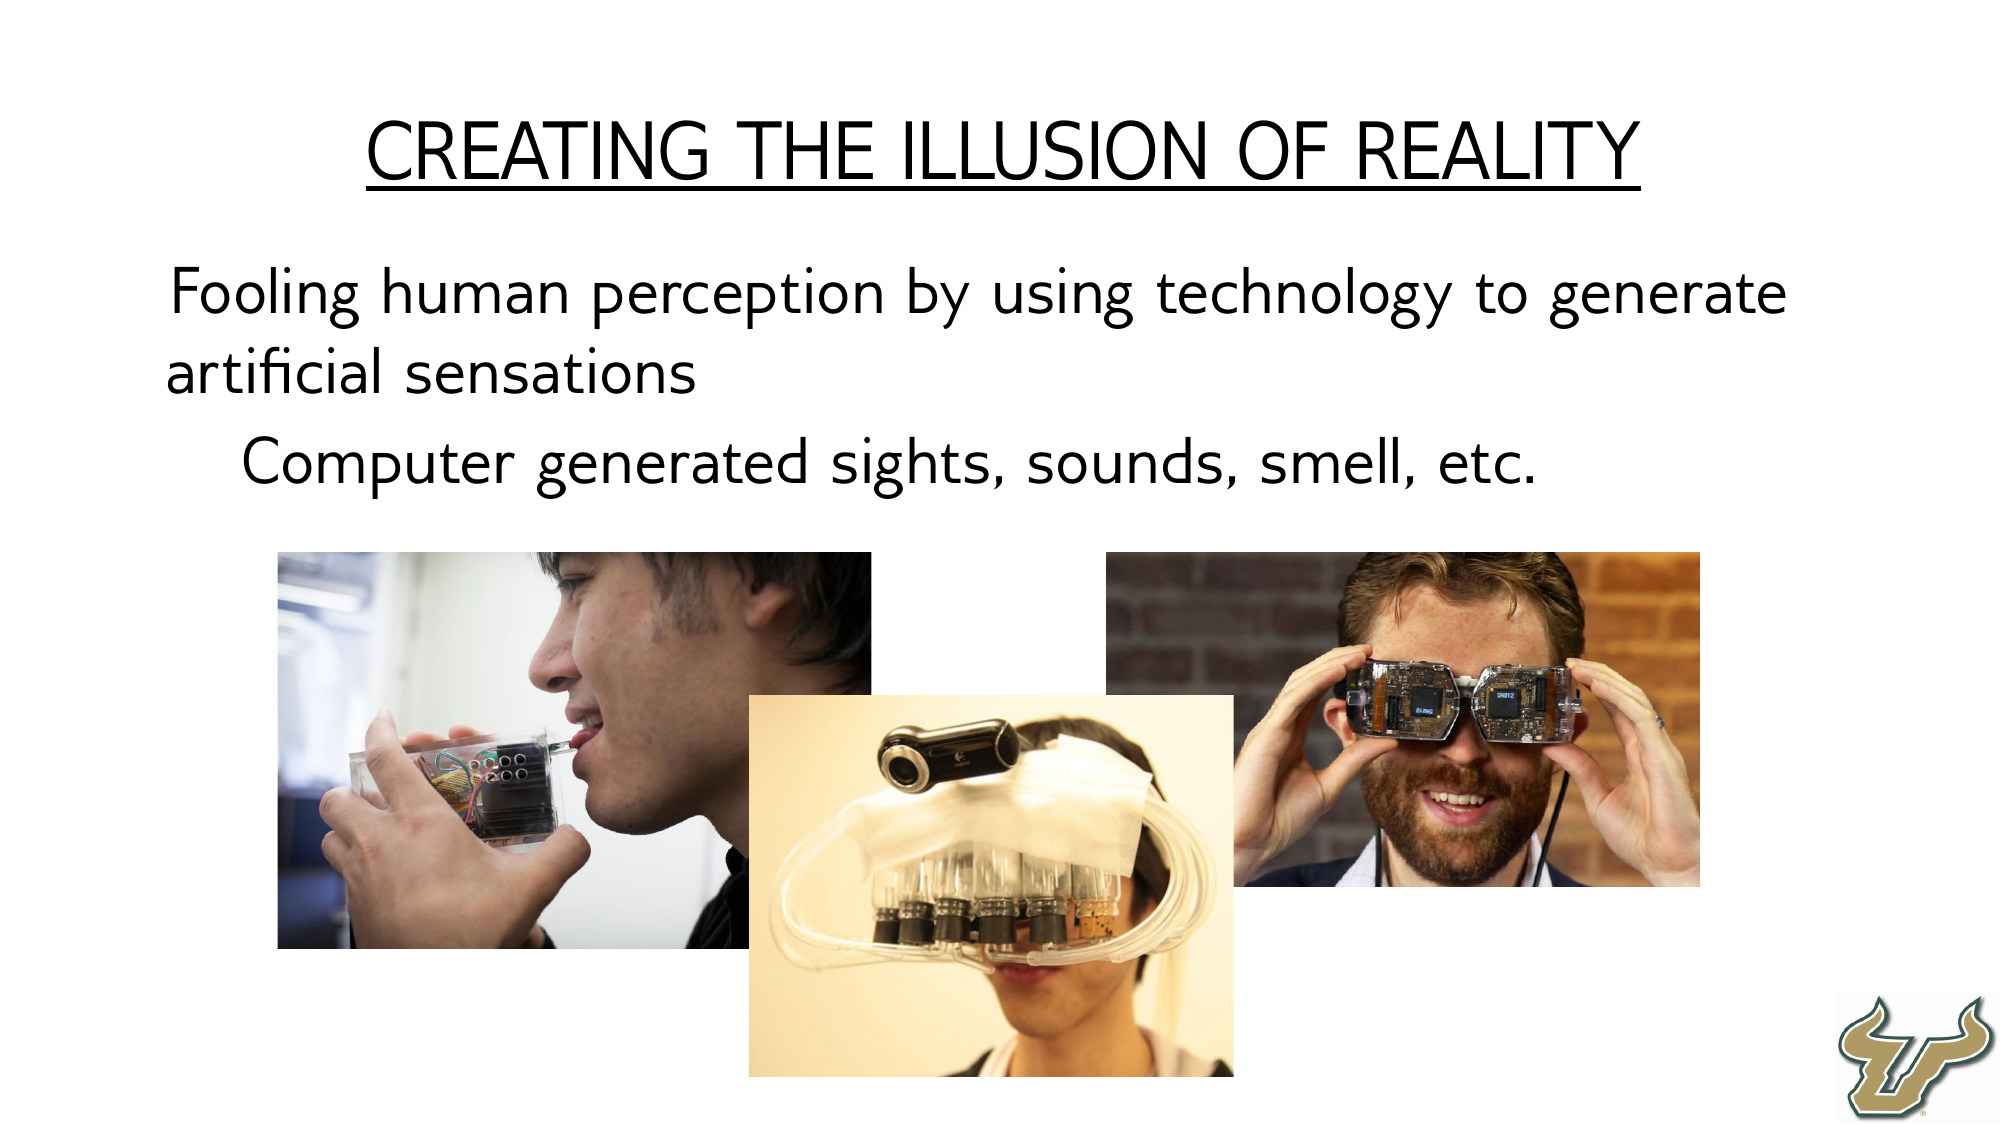

Creating the Illusion of Reality
Fooling human perception by using technology to generate artificial sensations
Computer generated sights, sounds, smell, etc.